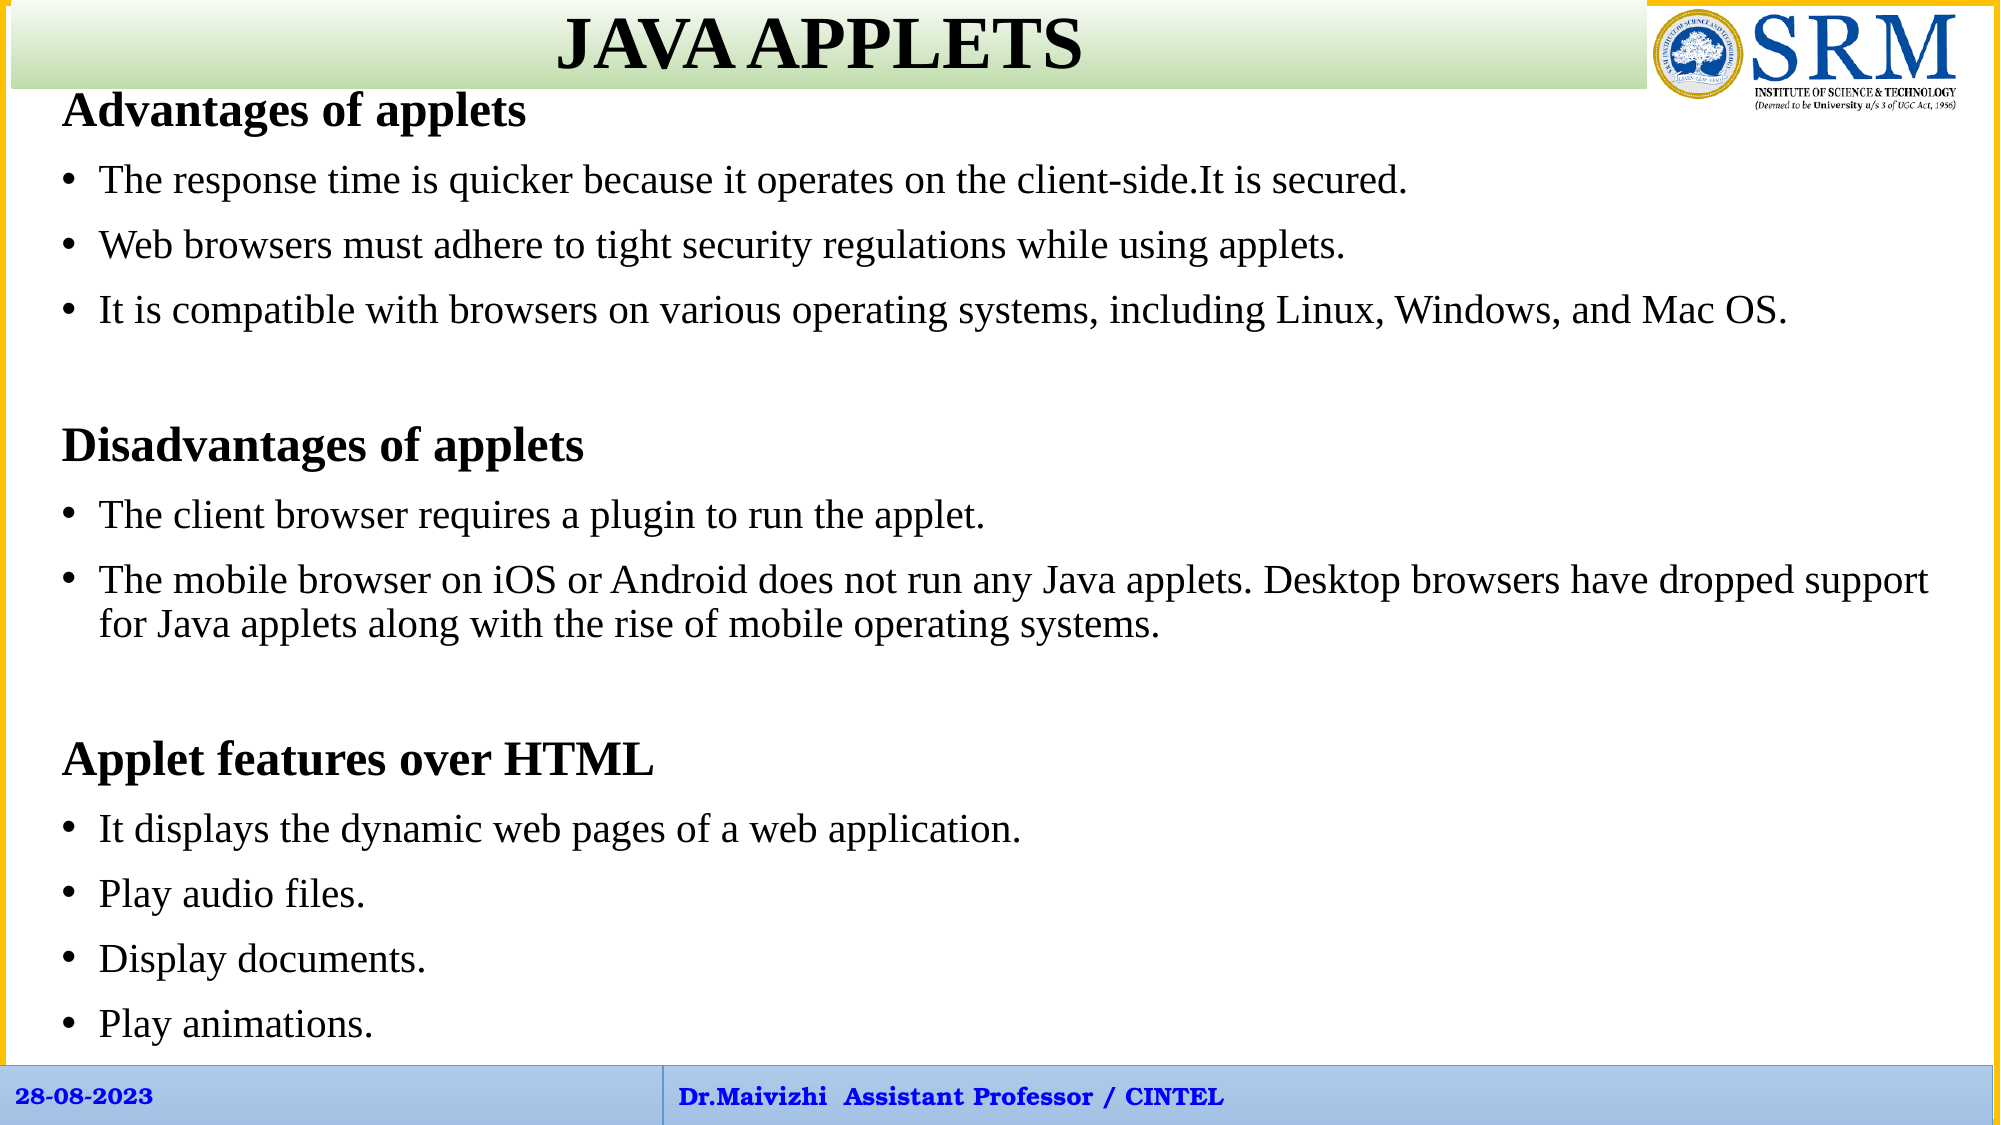

# JAVA APPLETS
JAVA APPLETS
Advantages of applets
The response time is quicker because it operates on the client-side.It is secured.
Web browsers must adhere to tight security regulations while using applets.
It is compatible with browsers on various operating systems, including Linux, Windows, and Mac OS.

Disadvantages of applets
The client browser requires a plugin to run the applet.
The mobile browser on iOS or Android does not run any Java applets. Desktop browsers have dropped support for Java applets along with the rise of mobile operating systems.

Applet features over HTML
It displays the dynamic web pages of a web application.
Play audio files.
Display documents.
Play animations.

APP Faculties - CINTEL
28-08-2023
70
28-08-2023
Dr.Maivizhi  Assistant Professor / CINTEL